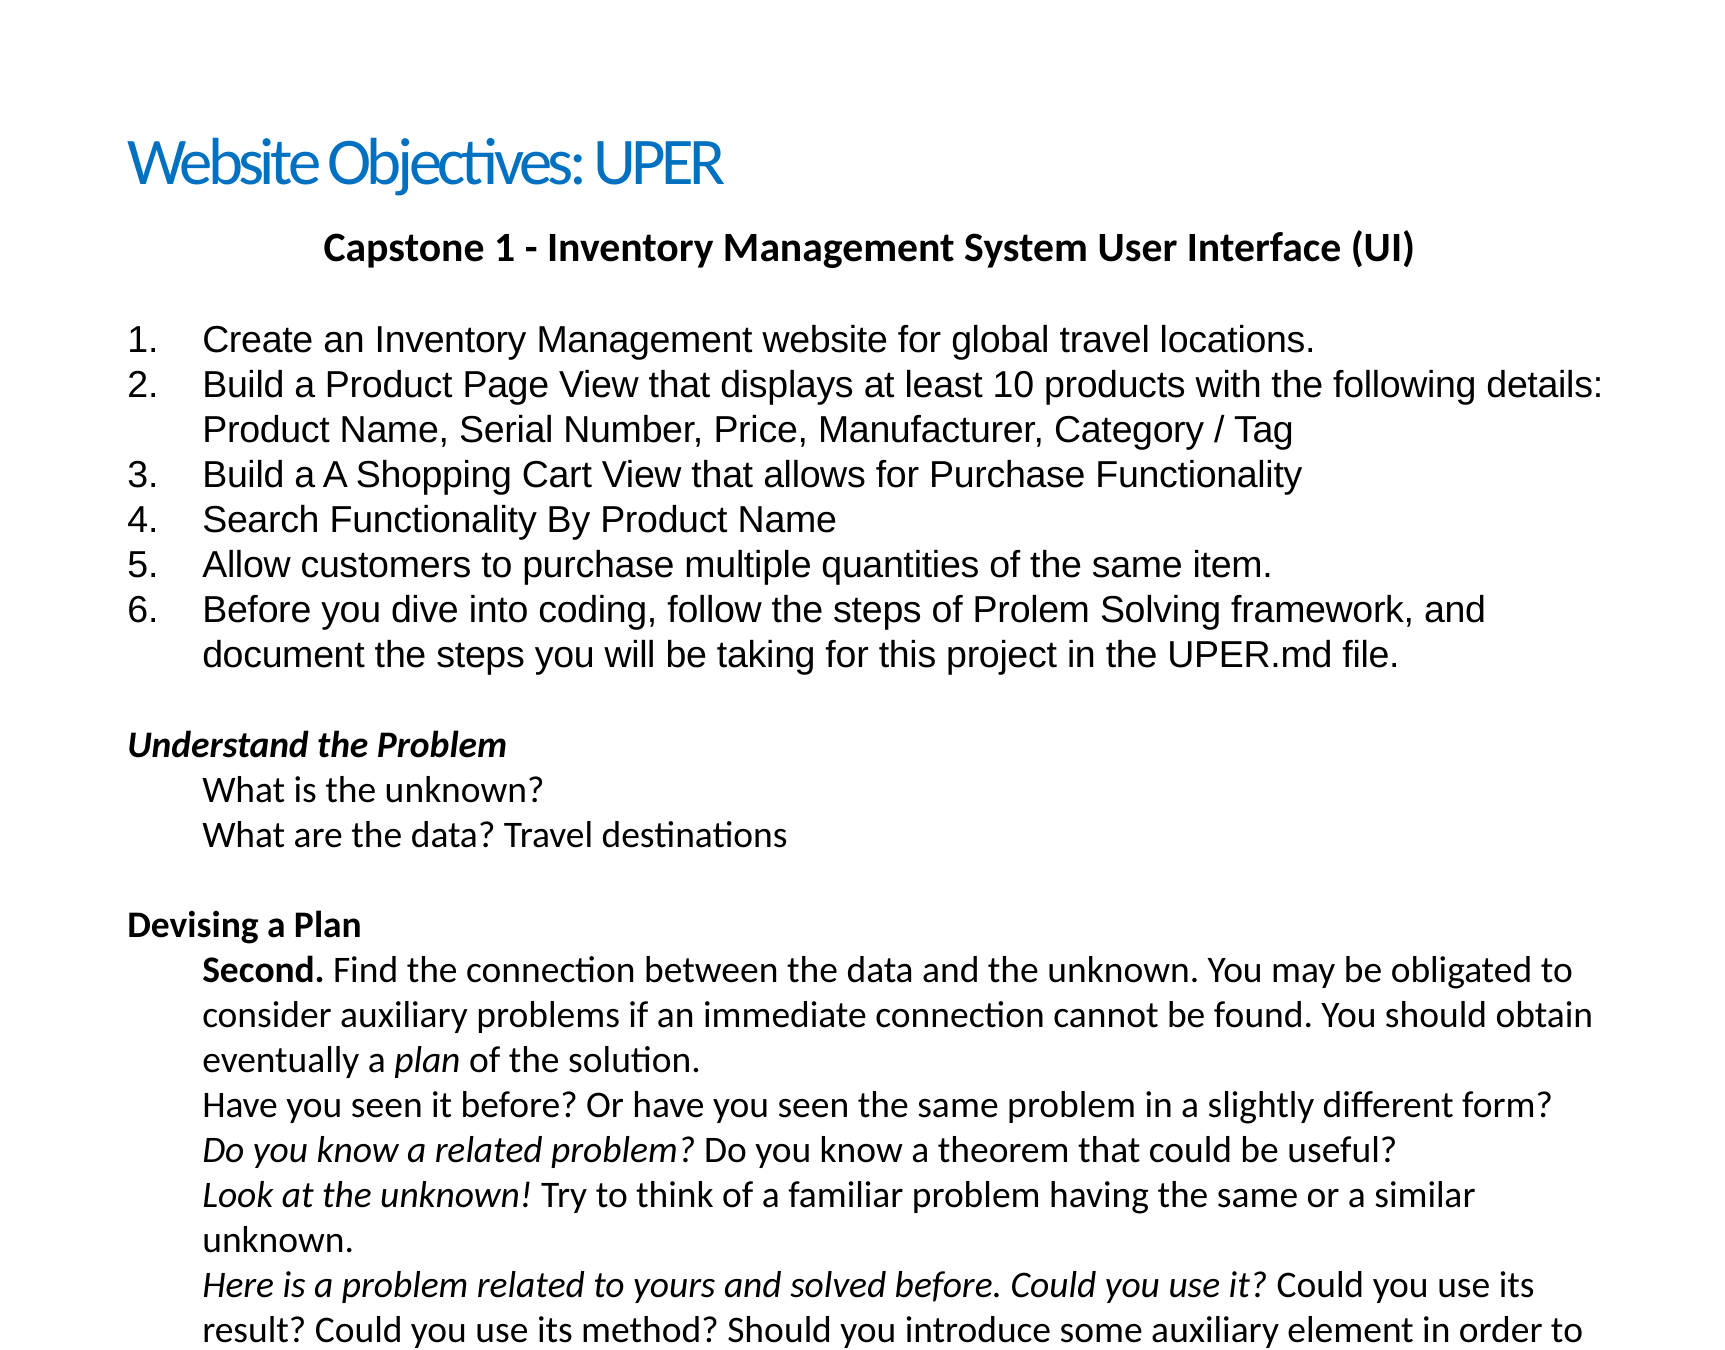

# Website Objectives: UPER
Capstone 1 - Inventory Management System User Interface (UI)

Create an Inventory Management website for global travel locations.
Build a Product Page View that displays at least 10 products with the following details:
Product Name, Serial Number, Price, Manufacturer, Category / Tag
Build a A Shopping Cart View that allows for Purchase Functionality
Search Functionality By Product Name
Allow customers to purchase multiple quantities of the same item.
Before you dive into coding, follow the steps of Prolem Solving framework, and document the steps you will be taking for this project in the UPER.md file.

Understand the Problem
What is the unknown?
What are the data? Travel destinations

Devising a Plan
Second. Find the connection between the data and the unknown. You may be obligated to consider auxiliary problems if an immediate connection cannot be found. You should obtain eventually a plan of the solution.
Have you seen it before? Or have you seen the same problem in a slightly different form?
Do you know a related problem? Do you know a theorem that could be useful?
Look at the unknown! Try to think of a familiar problem having the same or a similar unknown.
Here is a problem related to yours and solved before. Could you use it? Could you use its result? Could you use its method? Should you introduce some auxiliary element in order to make its use possible?
Could you restate the problem? Could you restate id still differently? Go back to definitions.
If you cannot solve the proposed problem, try to solve first some related problem. Could you imagine a more accessible related problem? Could you solve a part of the problem? Keep only a part of the condition, drop the other part; how far is the unknown then determined, how can it vary? Could you derive something useful from the data? Could you think of other data appropriate to determine the unknown? Could you change the unknown or data, or both if necessary, so that the new unknown and the new data are nearer to each other?
Did you use all the data? Did you use the whole condition? Have you taken into account all essential notions involved in the problem?

Carrying Out The Plan
Third. Carry out your plan.
Carry out your plan of the solution, check each step. Can you see clearly that the step is correct? Can you prove that it is correct?
Looking Back
Fourth. Examine the solution obtained.
Can you check the result? Can you check the argument?
Can you derive the solution differently? Can you see it at a glance?
Can you use the result, or the method, for some other problem?